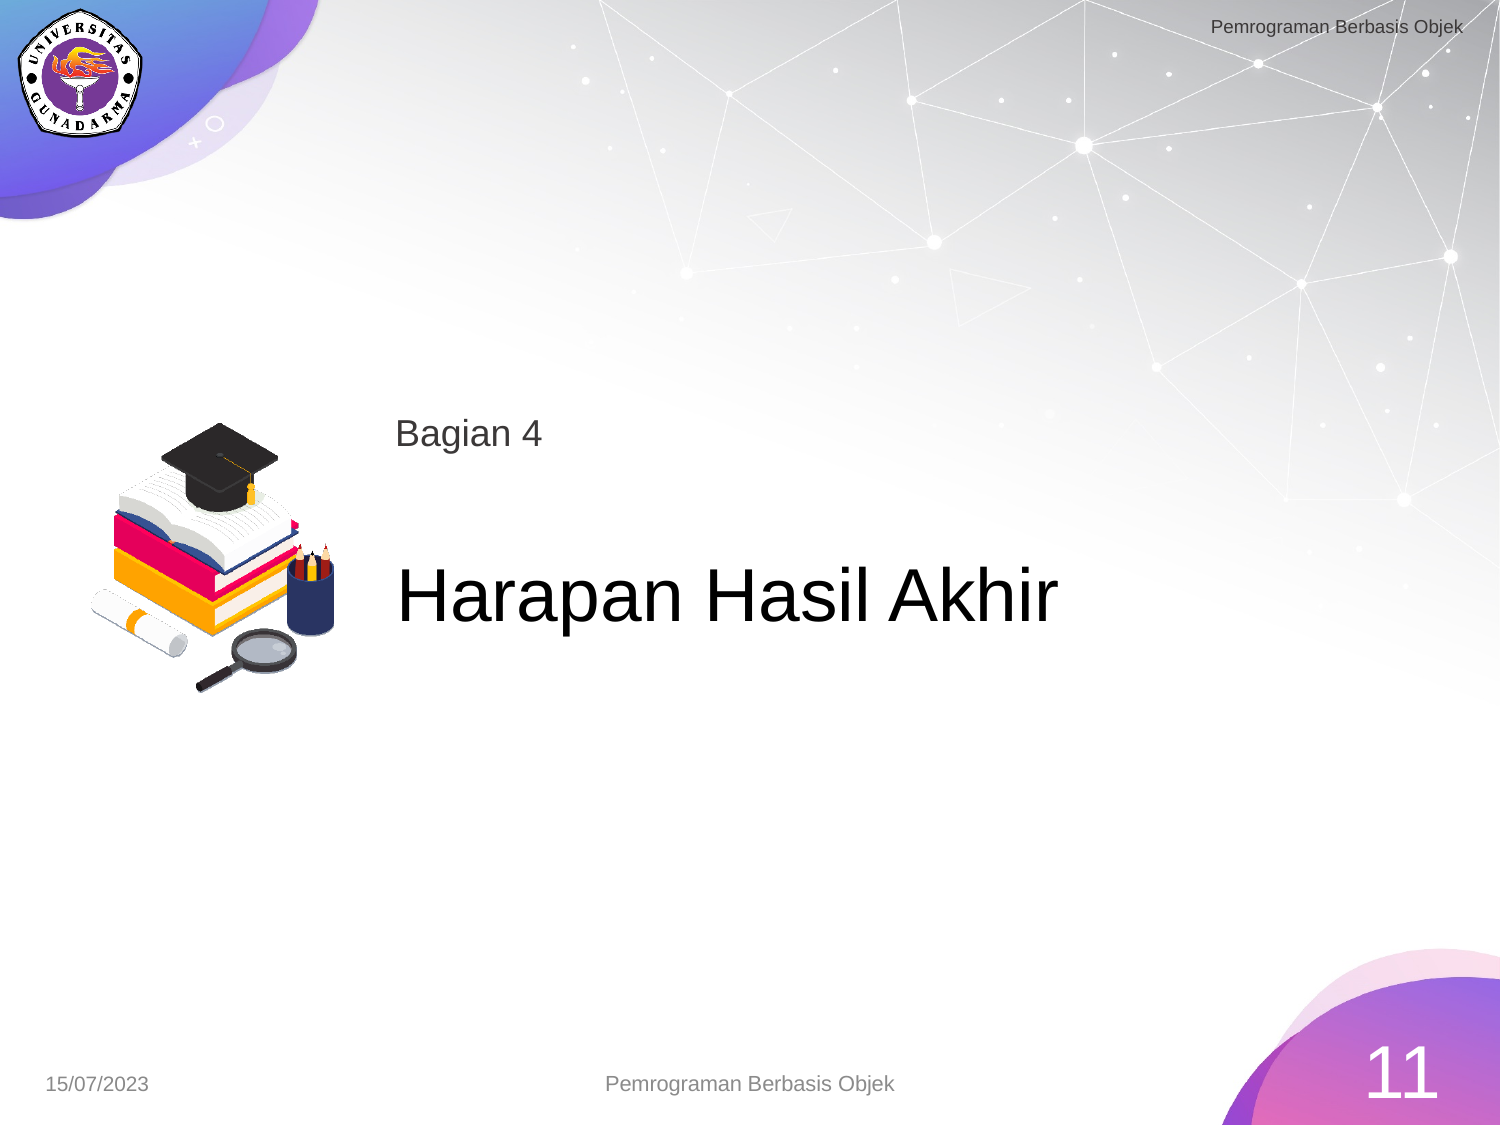

Bagian 4
# Harapan Hasil Akhir
11
15/07/2023
Pemrograman Berbasis Objek